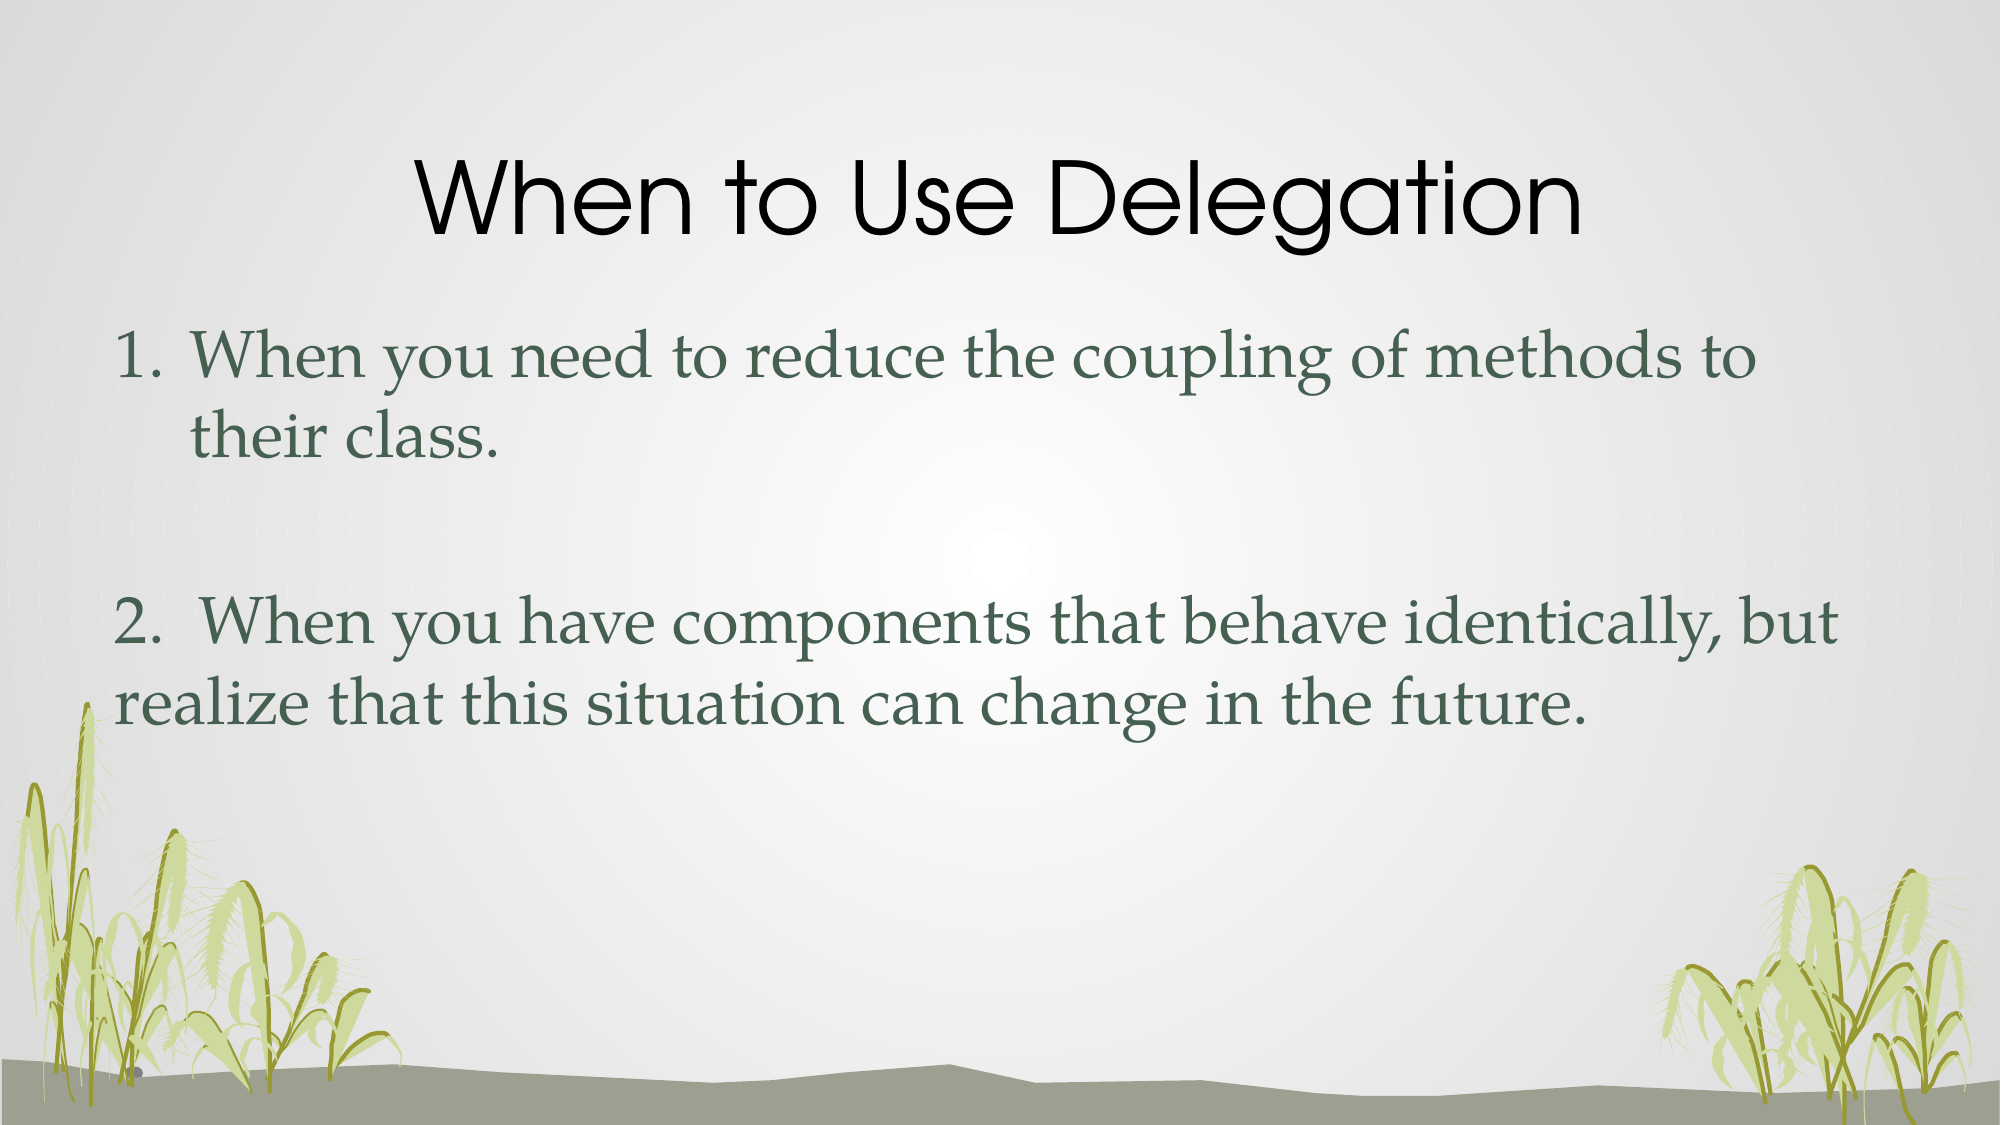

# When to Use Delegation
When you need to reduce the coupling of methods to their class.

2.  When you have components that behave identically, but realize that this situation can change in the future.